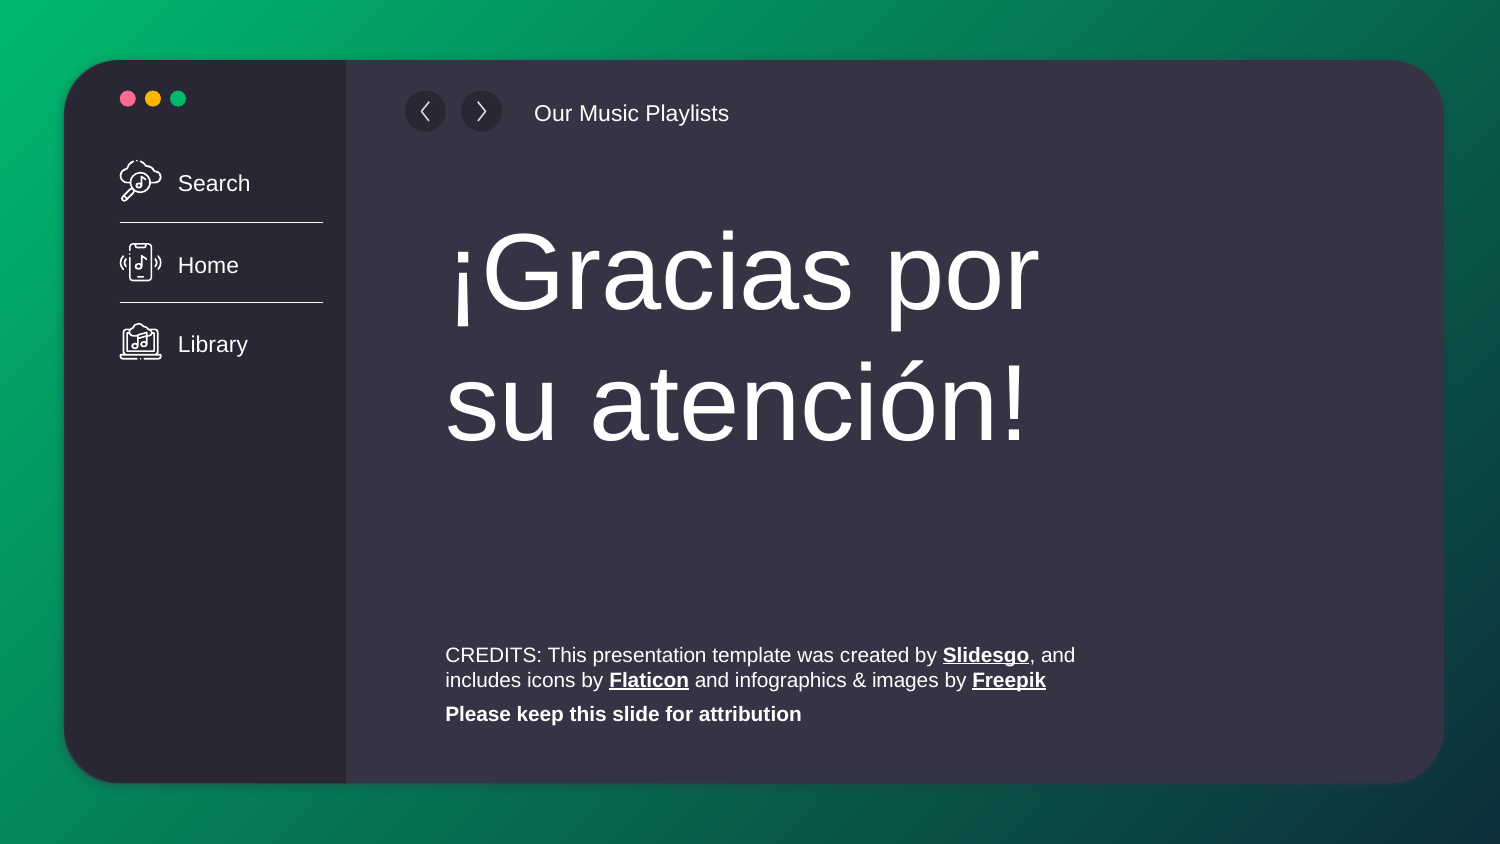

Search

Home

Library

Our Music Playlists
# ¡Gracias por su atención!
Please keep this slide for attribution